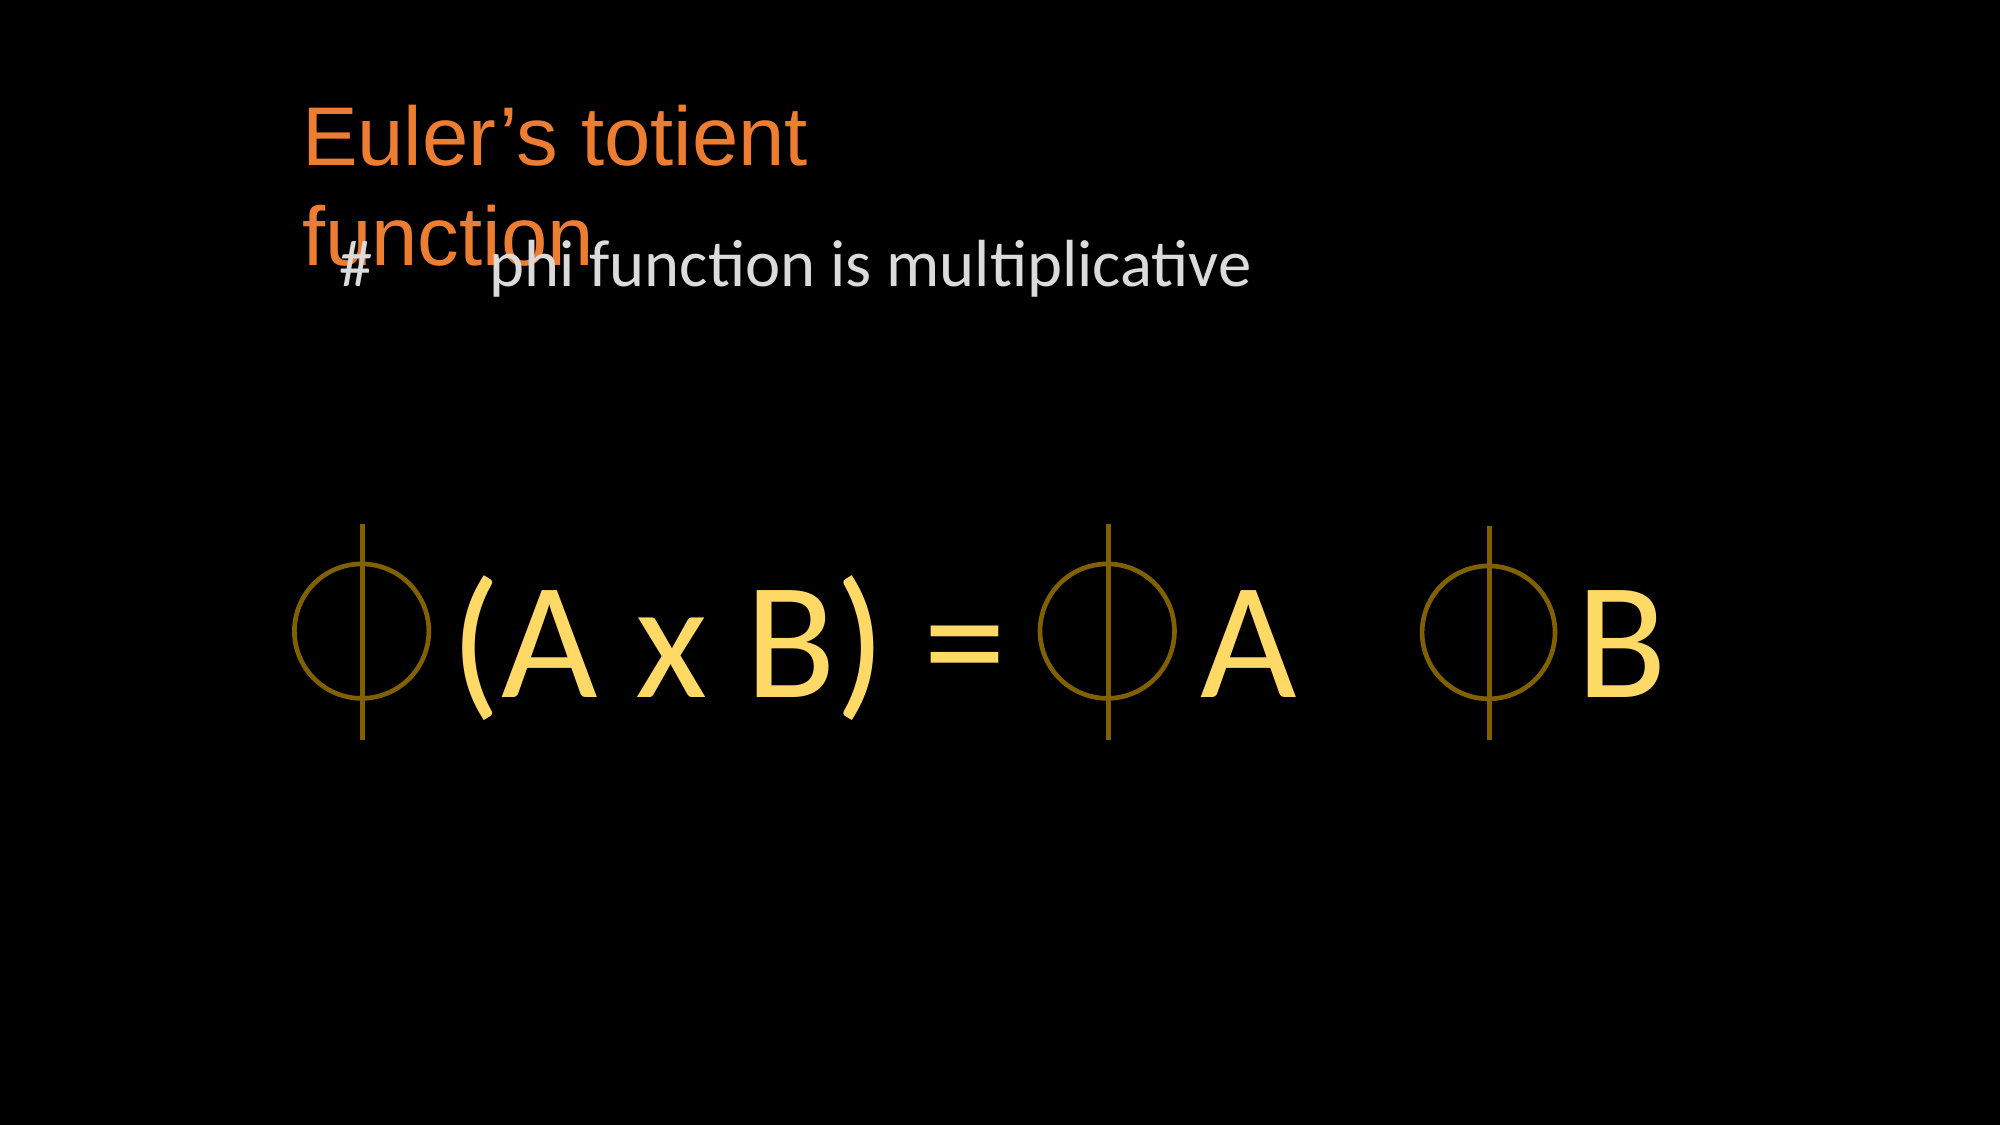

Euler’s totient function
	# 	phi function is multiplicative
(A x B) = 		A		  B